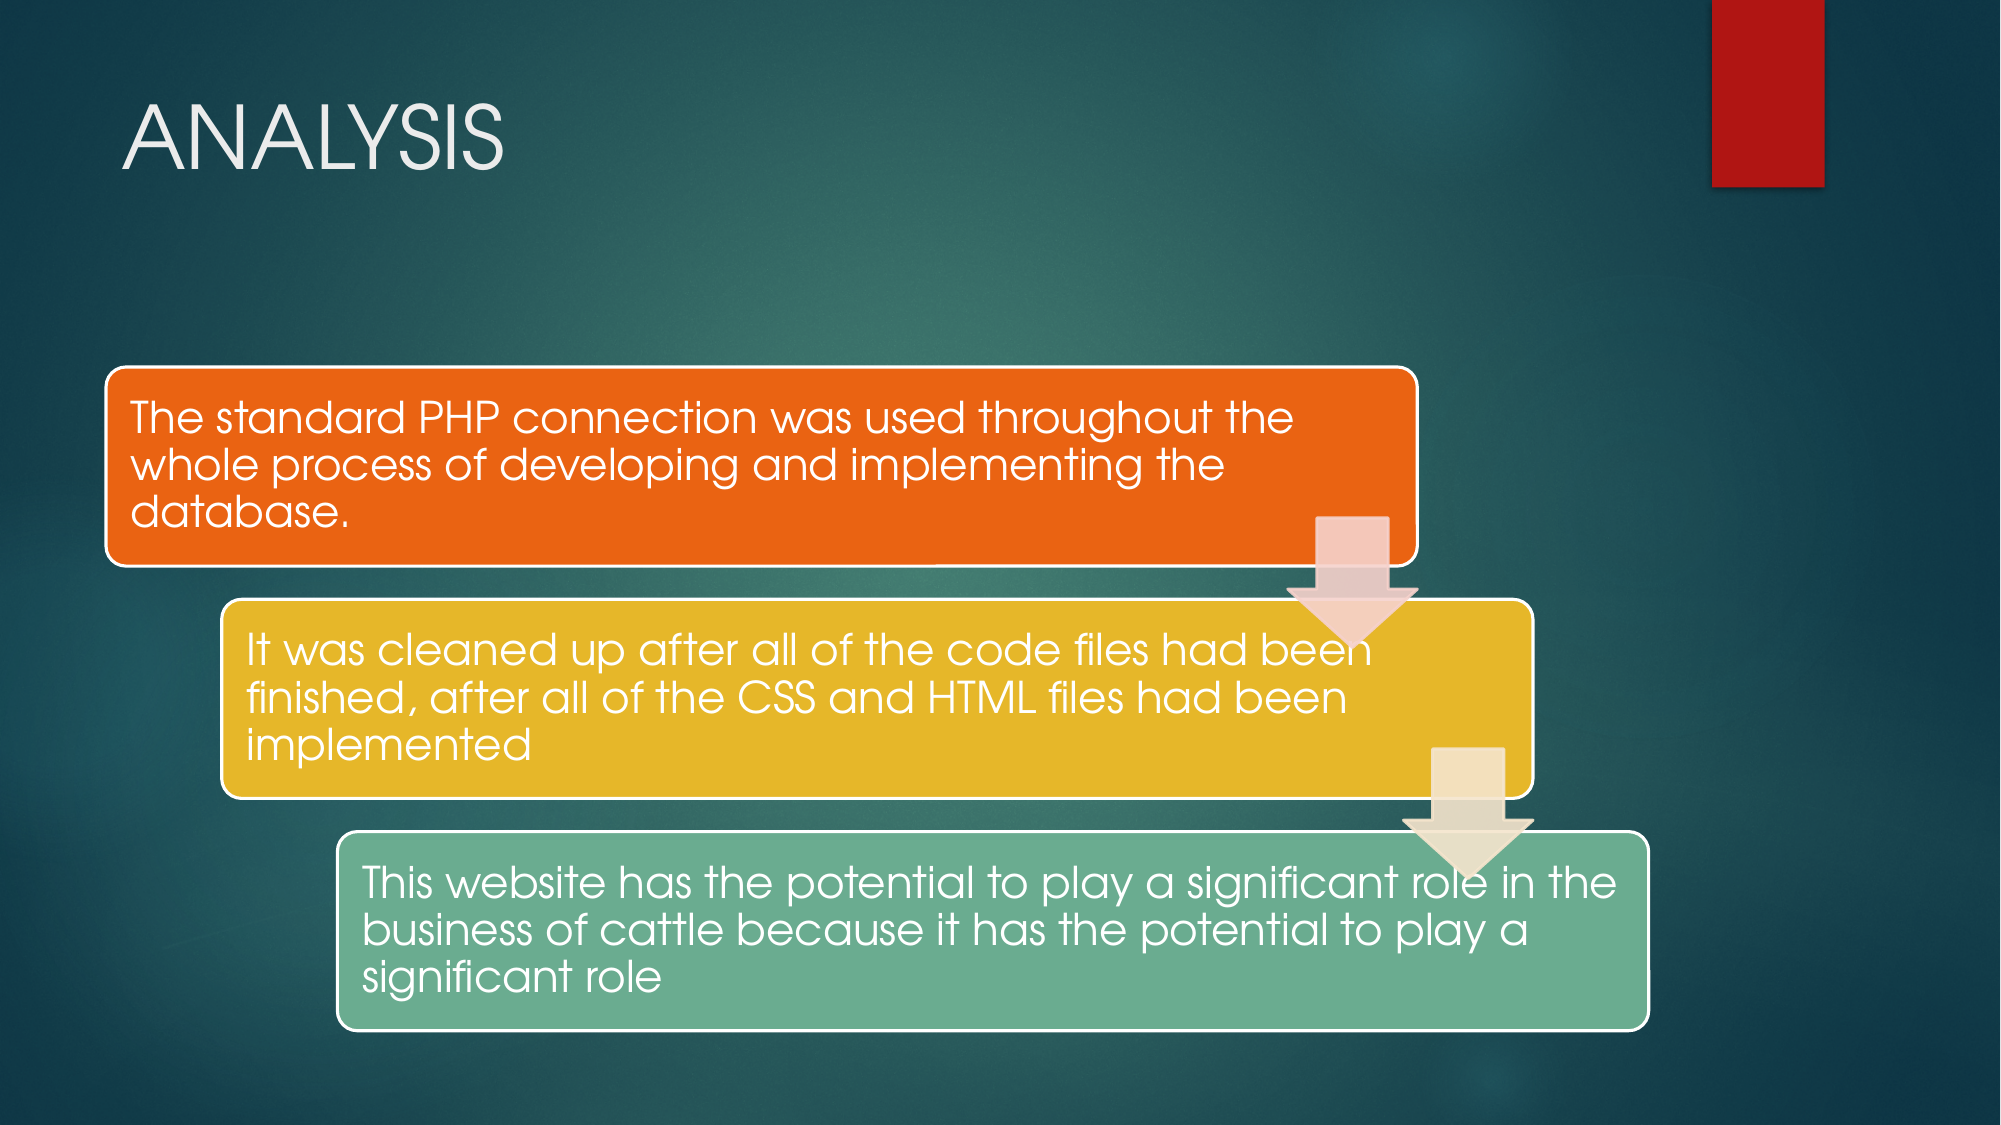

# ANALYSIS
The standard PHP connection was used throughout the whole process of developing and implementing the database.
It was cleaned up after all of the code files had been finished, after all of the CSS and HTML files had been implemented
This website has the potential to play a significant role in the business of cattle because it has the potential to play a significant role